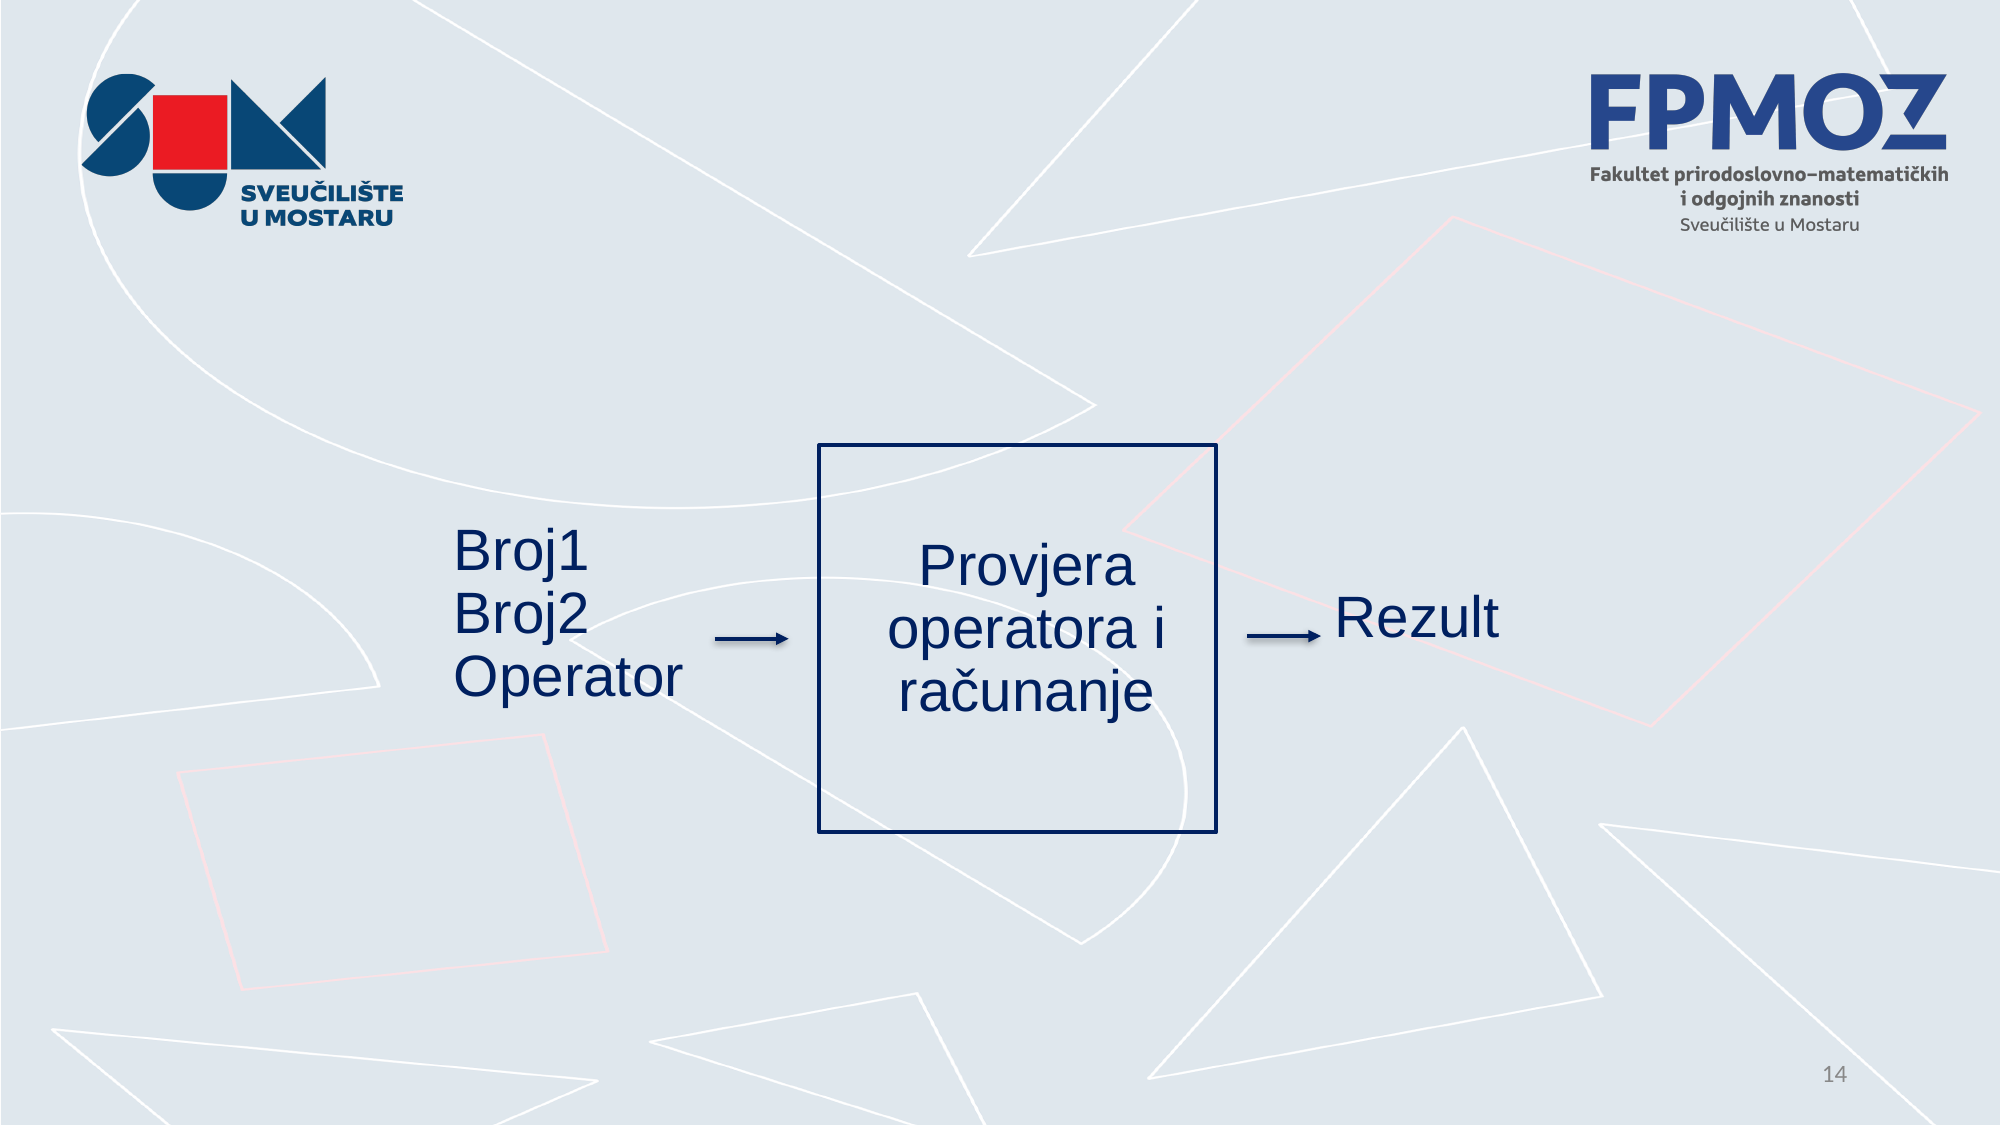

Broj1
Broj2
Operator
Provjera operatora i računanje
Rezult
14